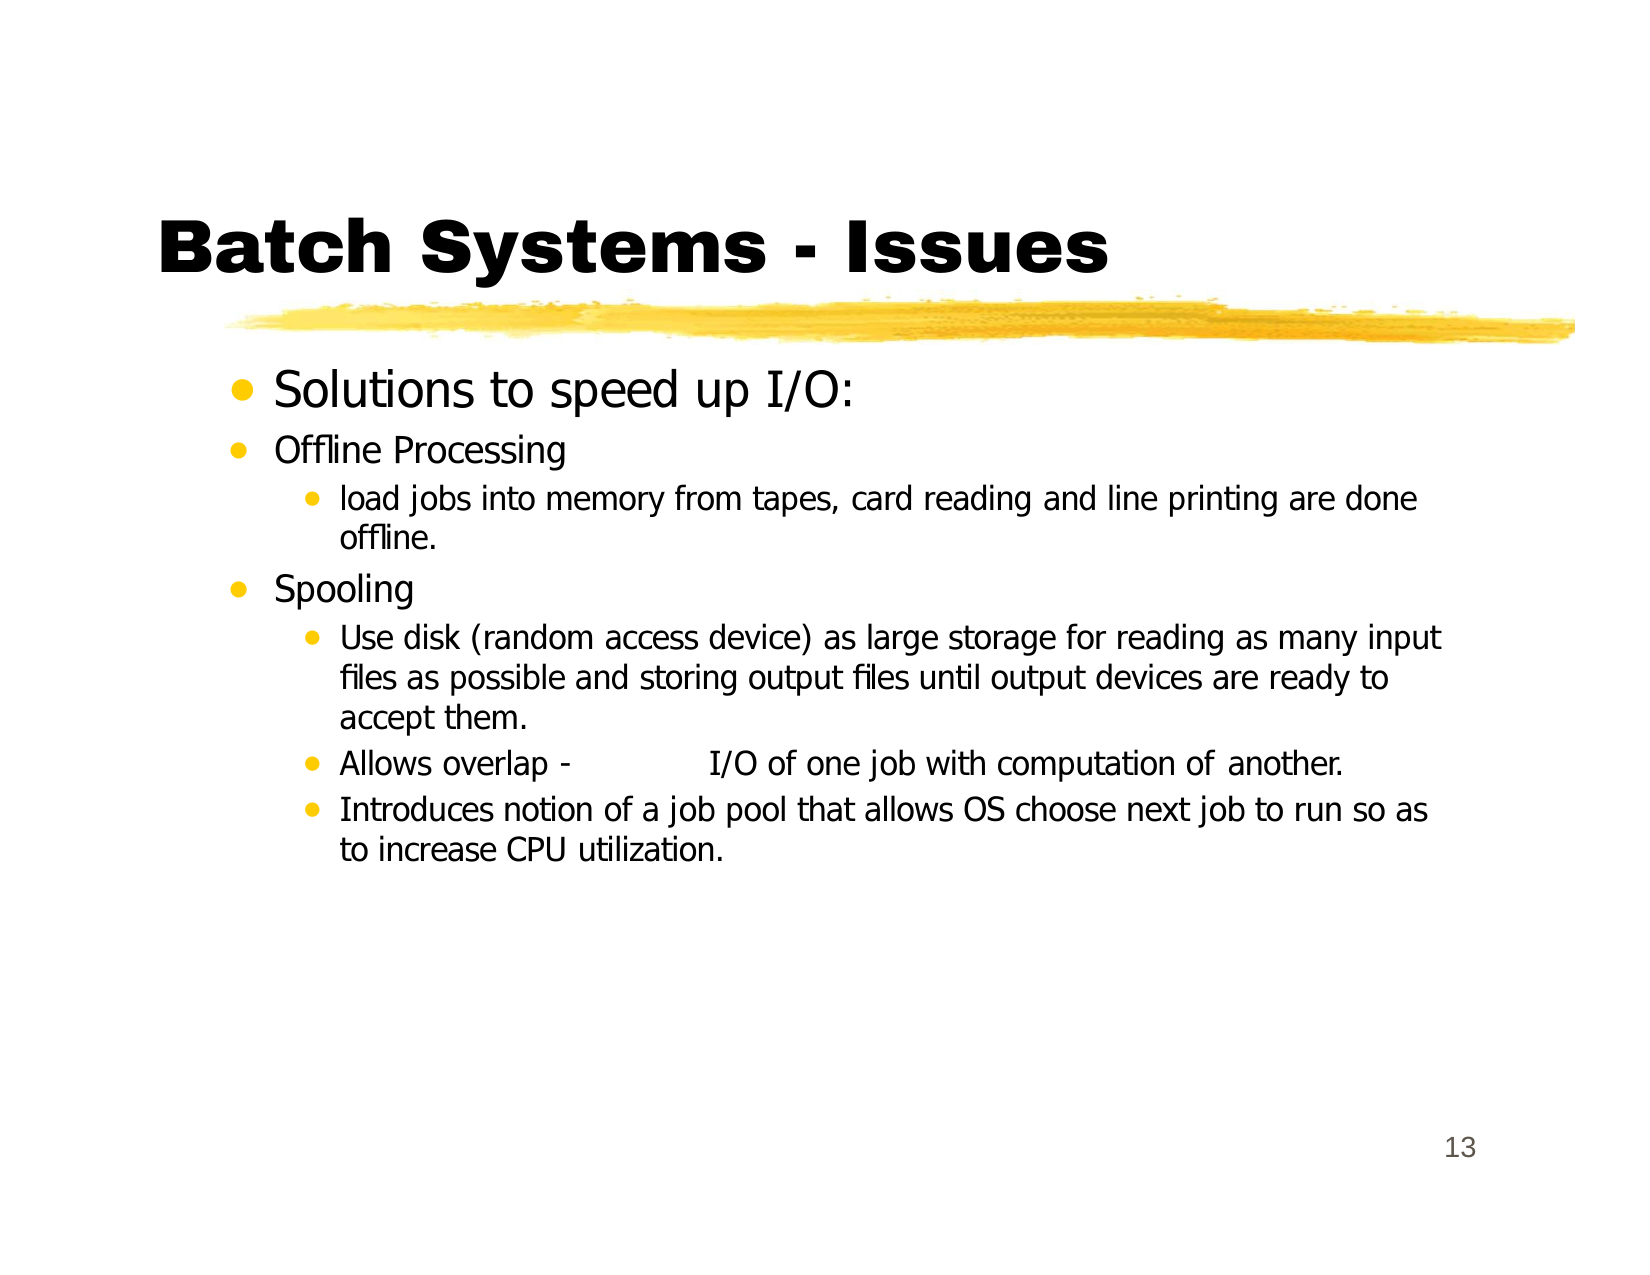

# Batch Systems - Issues
Solutions to speed up I/O:
Offline Processing
load jobs into memory from tapes, card reading and line printing are done  offline.
Spooling
Use disk (random access device) as large storage for reading as many input  files as possible and storing output files until output devices are ready to  accept them.
Allows overlap -	I/O of one job with computation of another.
Introduces notion of a job pool that allows OS choose next job to run so as  to increase CPU utilization.
13